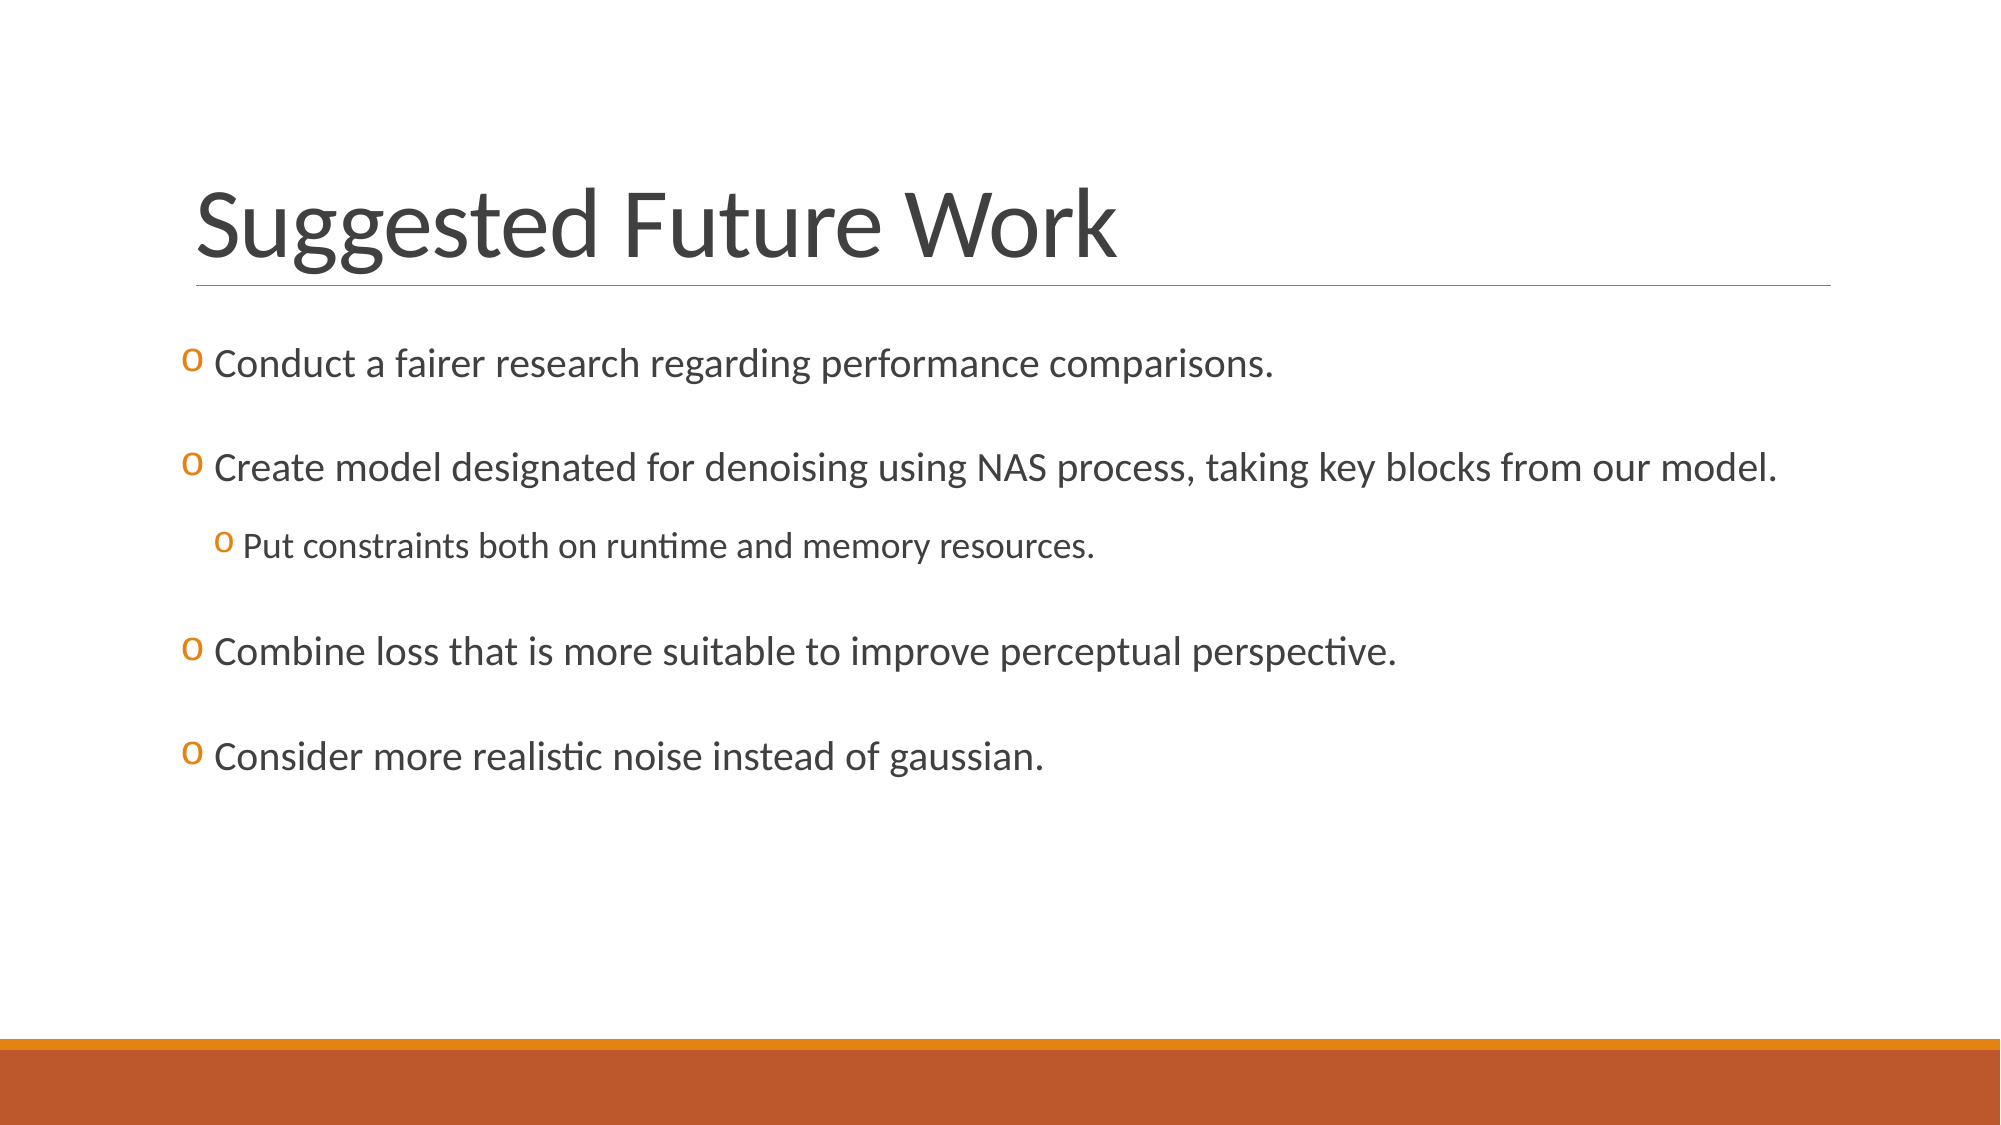

# Suggested Future Work
 Conduct a fairer research regarding performance comparisons.
 Create model designated for denoising using NAS process, taking key blocks from our model.
Put constraints both on runtime and memory resources.
 Combine loss that is more suitable to improve perceptual perspective.
 Consider more realistic noise instead of gaussian.